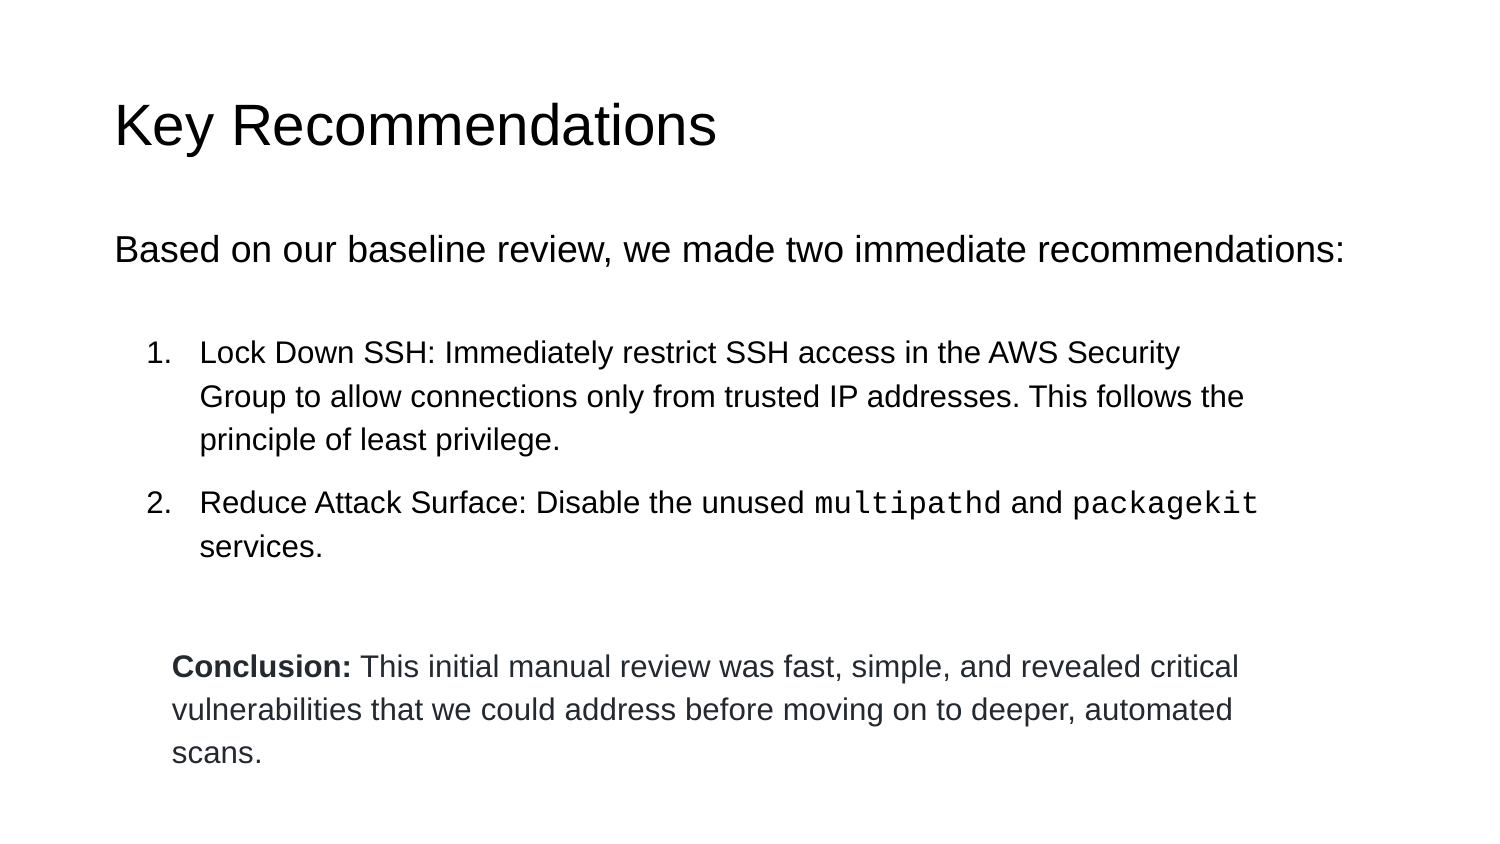

# Key Recommendations
Based on our baseline review, we made two immediate recommendations:
Lock Down SSH: Immediately restrict SSH access in the AWS Security Group to allow connections only from trusted IP addresses. This follows the principle of least privilege.
Reduce Attack Surface: Disable the unused multipathd and packagekit services.
Conclusion: This initial manual review was fast, simple, and revealed critical vulnerabilities that we could address before moving on to deeper, automated scans.